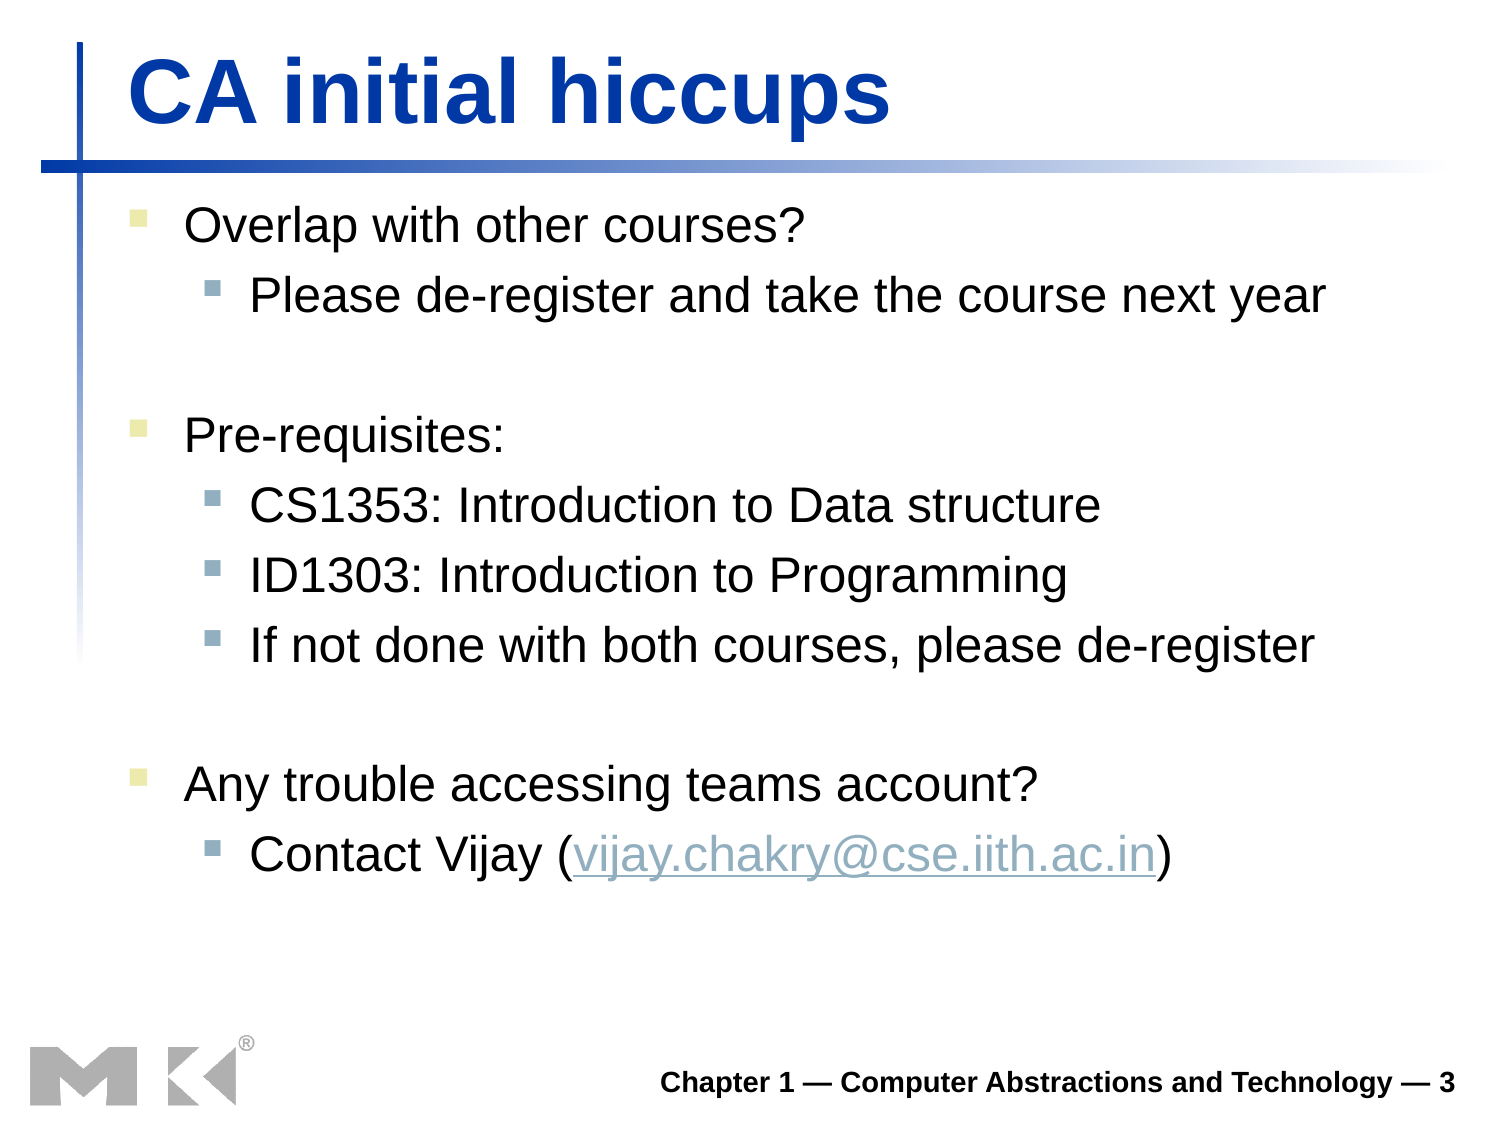

# CA initial hiccups
Overlap with other courses?
Please de-register and take the course next year

Pre-requisites:
CS1353: Introduction to Data structure
ID1303: Introduction to Programming
If not done with both courses, please de-register

Any trouble accessing teams account?
Contact Vijay (vijay.chakry@cse.iith.ac.in)

Chapter 1 — Computer Abstractions and Technology — 3